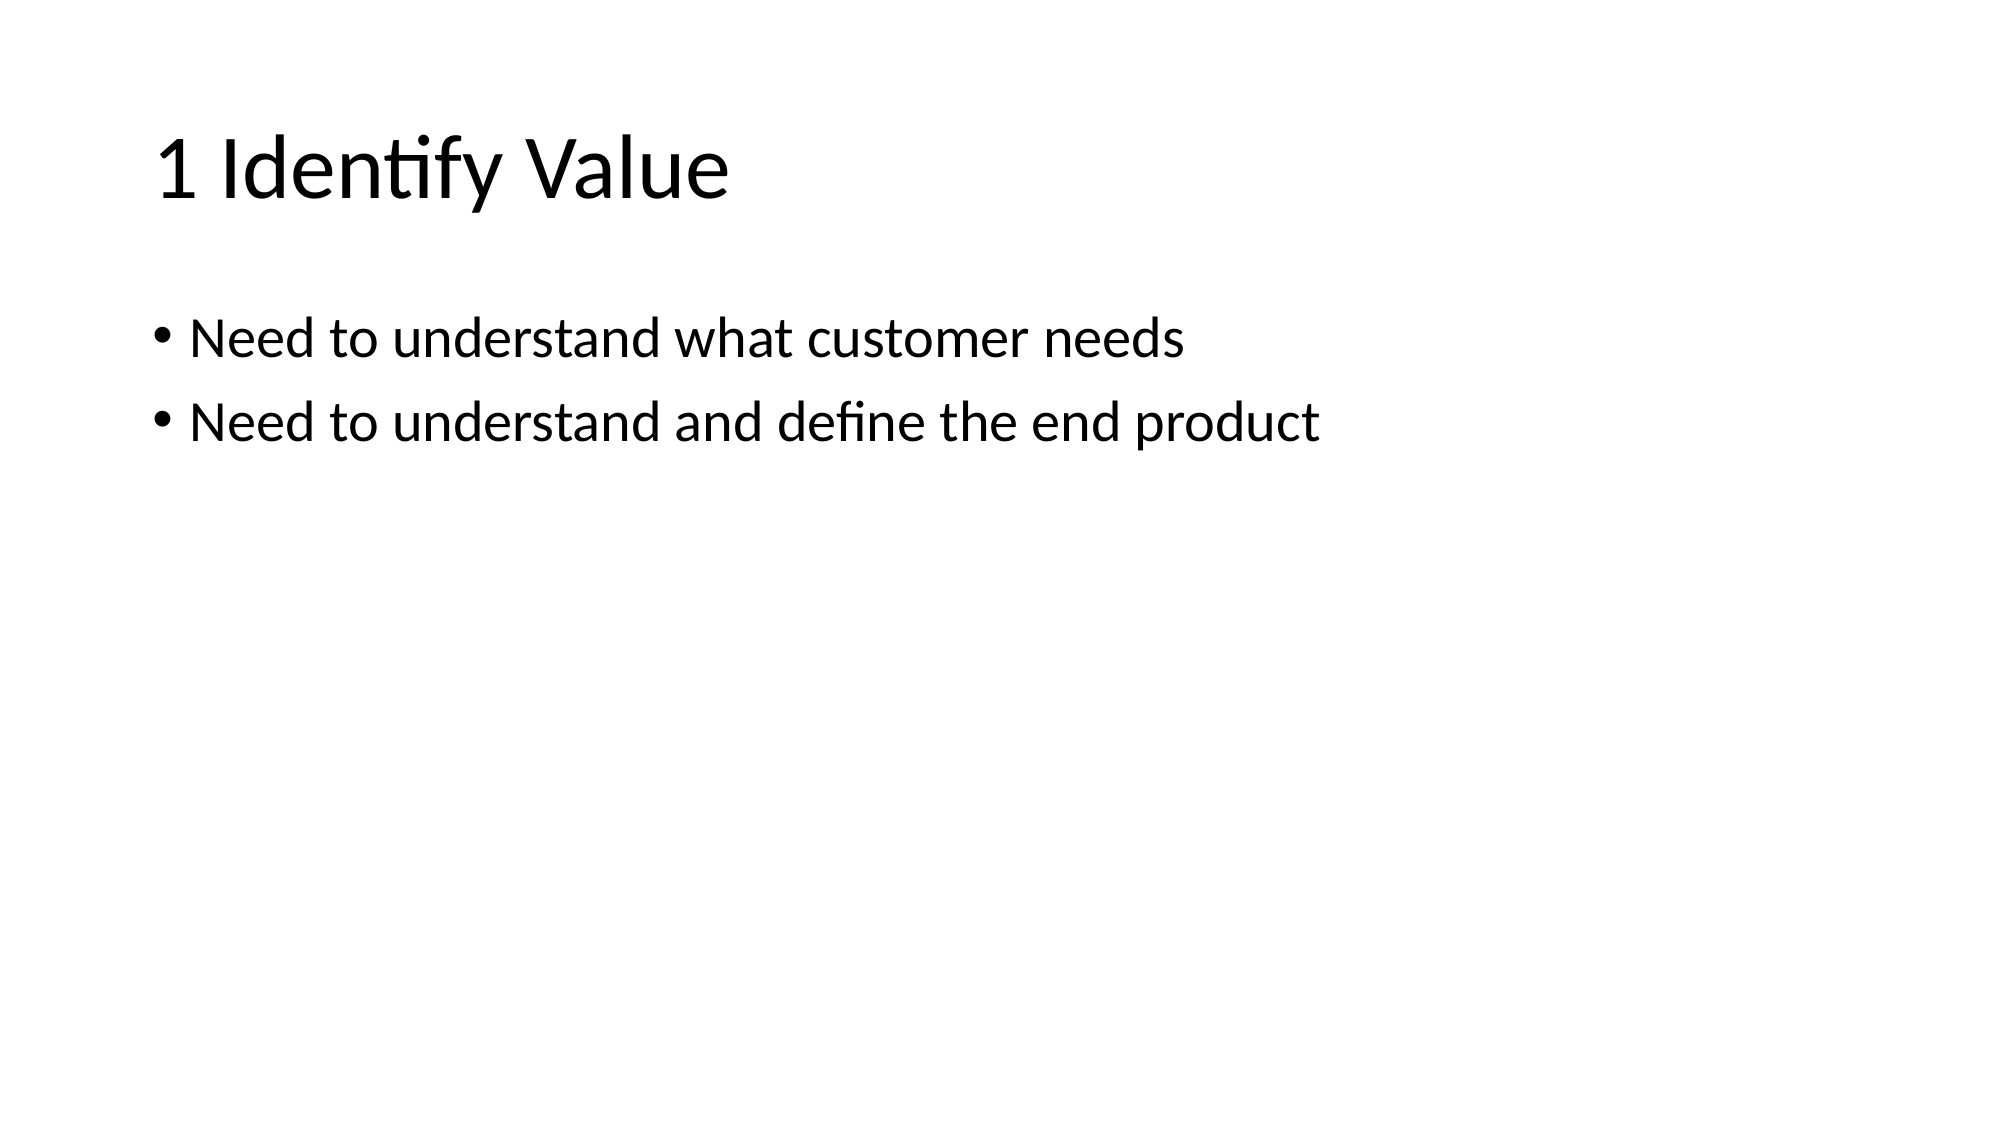

# 1 Identify Value
Need to understand what customer needs
Need to understand and define the end product